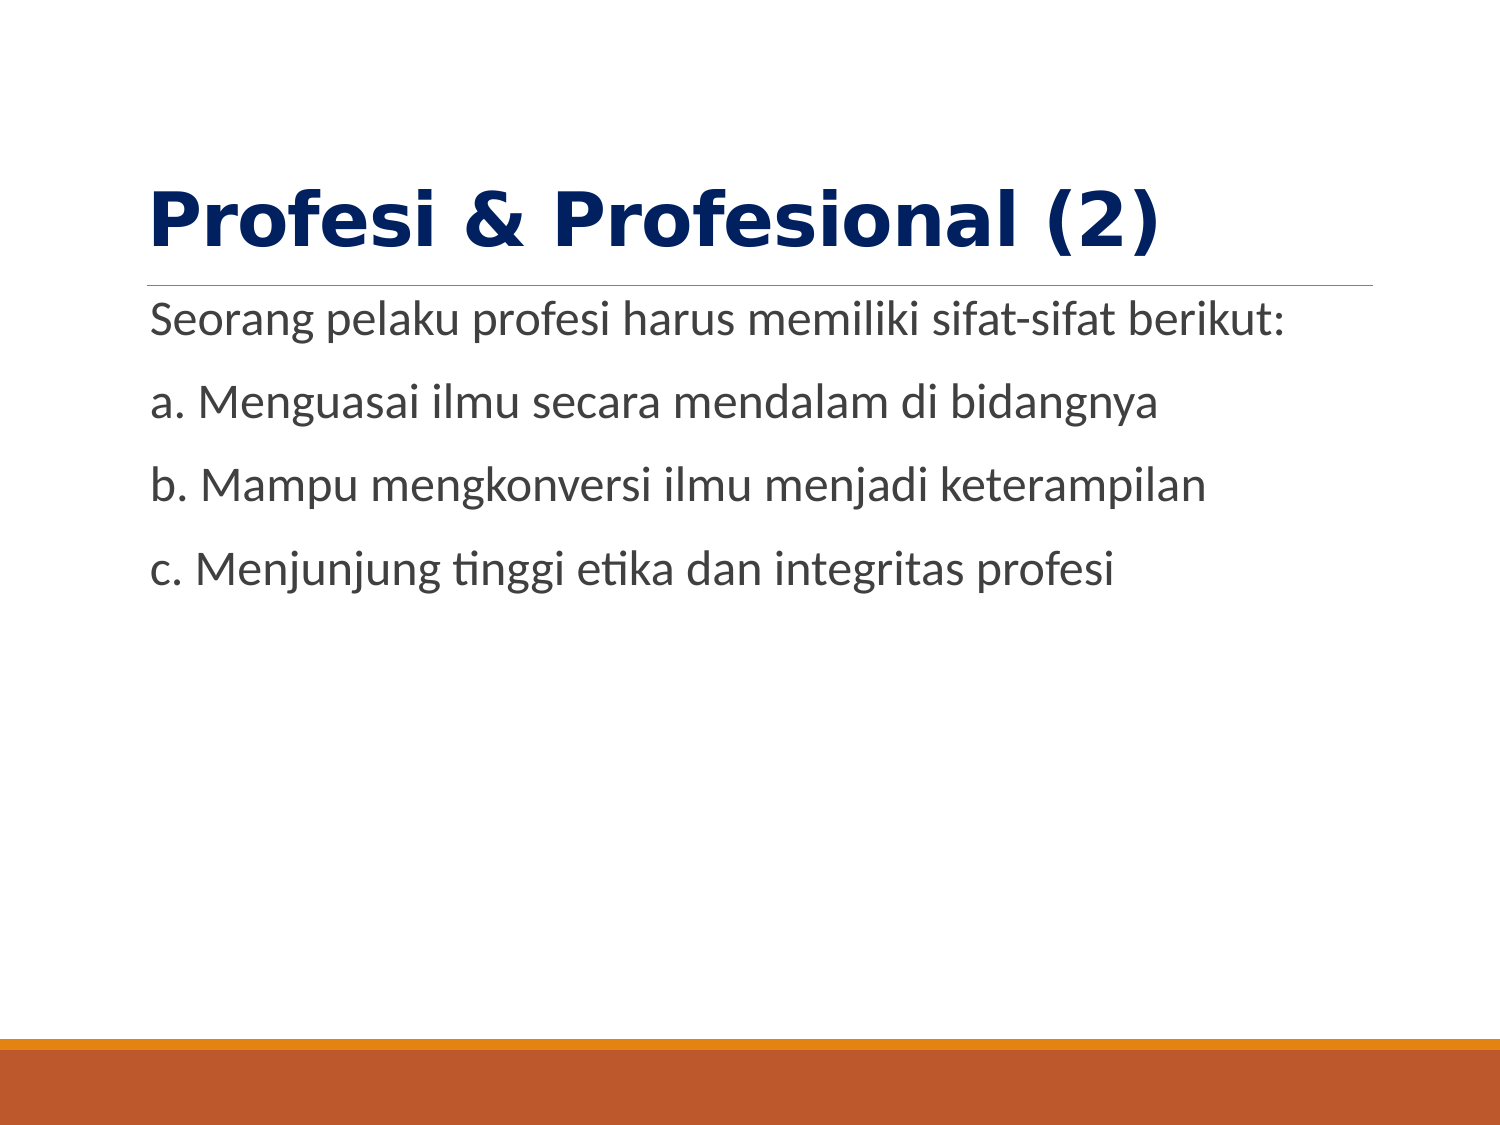

# Profesi & Profesional (2)
Seorang pelaku profesi harus memiliki sifat-sifat berikut:
	a. Menguasai ilmu secara mendalam di bidangnya
	b. Mampu mengkonversi ilmu menjadi keterampilan
	c. Menjunjung tinggi etika dan integritas profesi